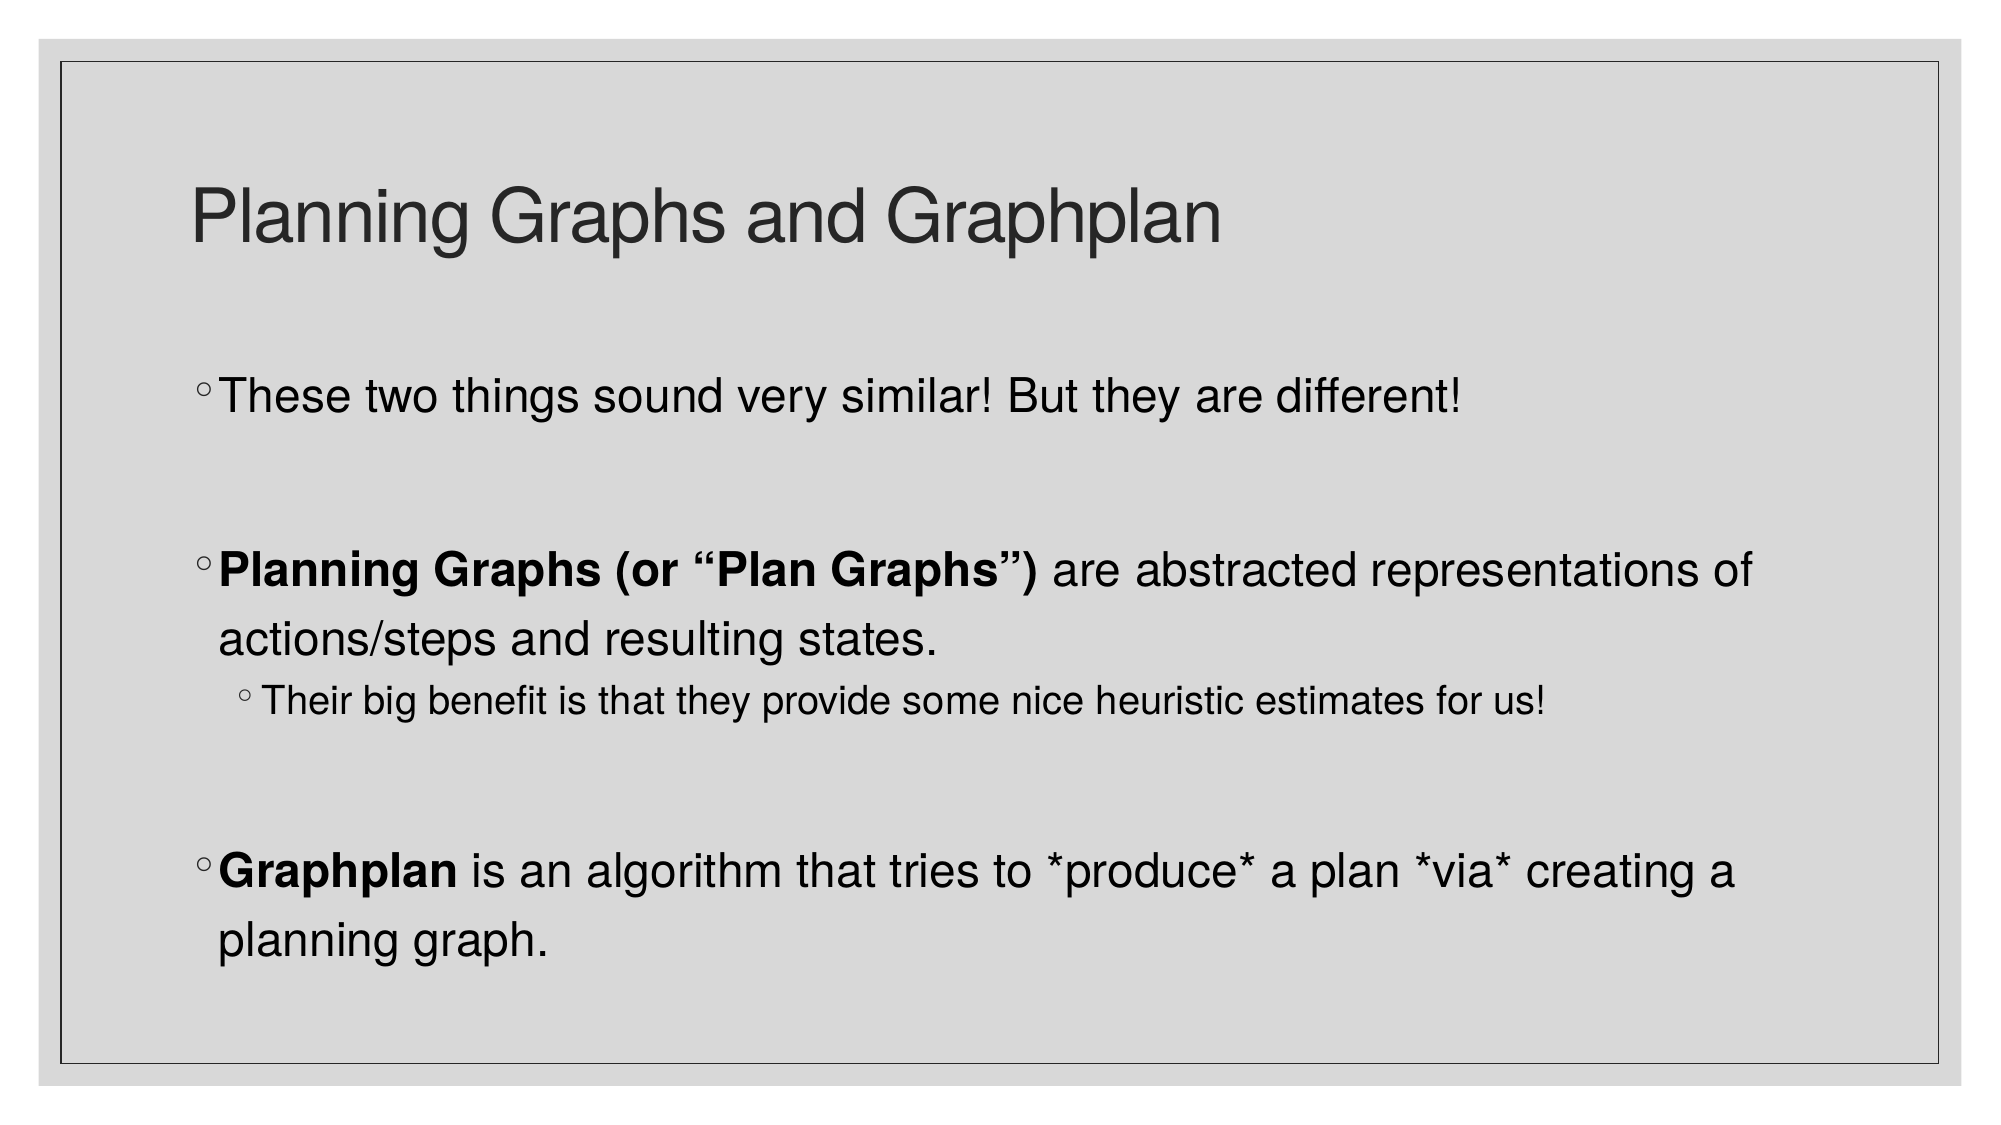

# Planning Graphs and Graphplan
These two things sound very similar! But they are different!

Planning Graphs (or “Plan Graphs”) are abstracted representations of actions/steps and resulting states.
Their big benefit is that they provide some nice heuristic estimates for us!

Graphplan is an algorithm that tries to *produce* a plan *via* creating a planning graph.